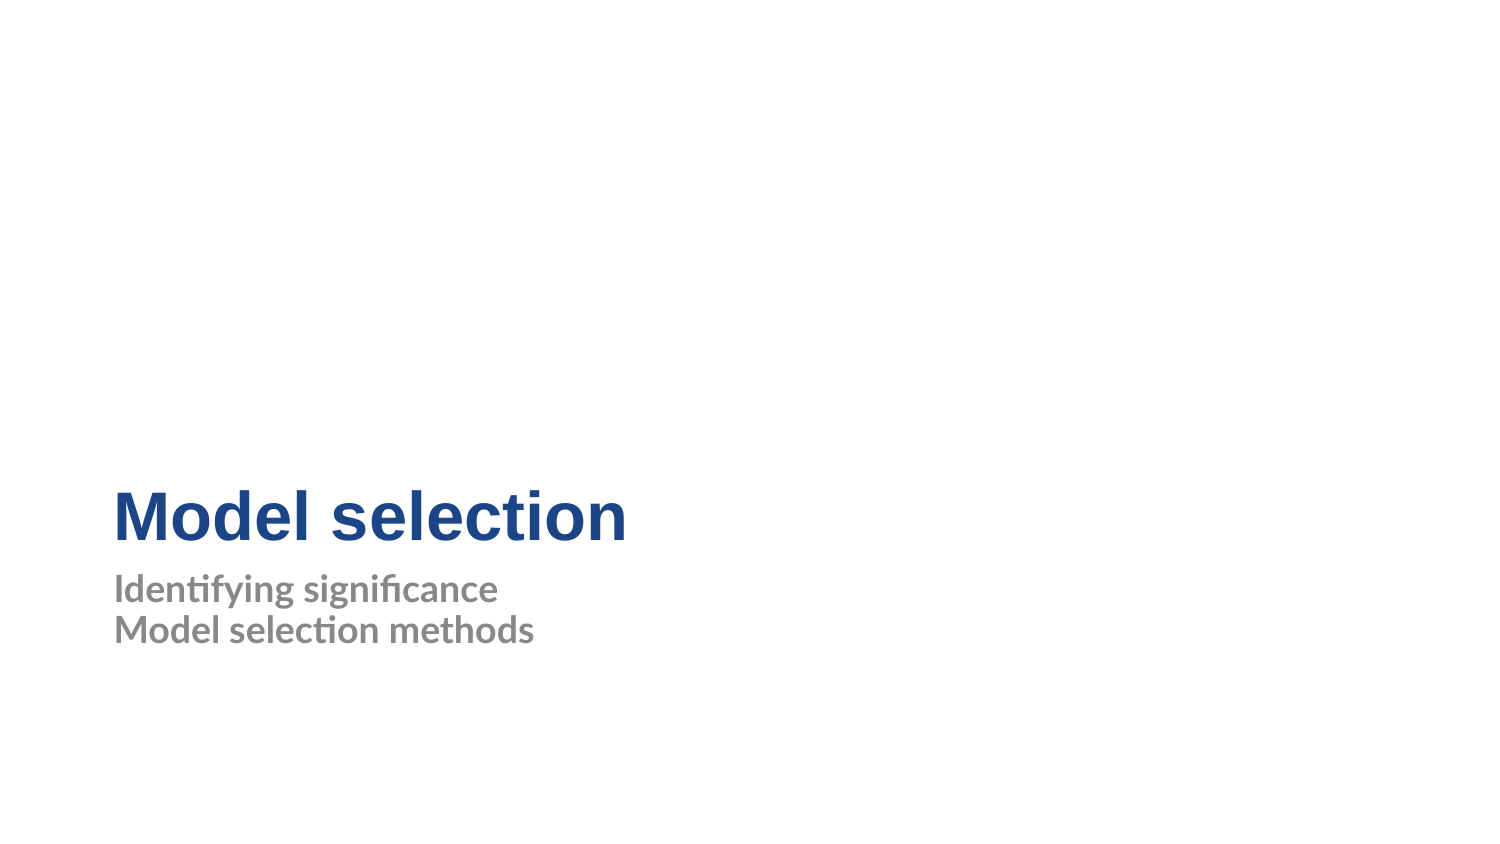

# Model selection
Identifying significance
Model selection methods